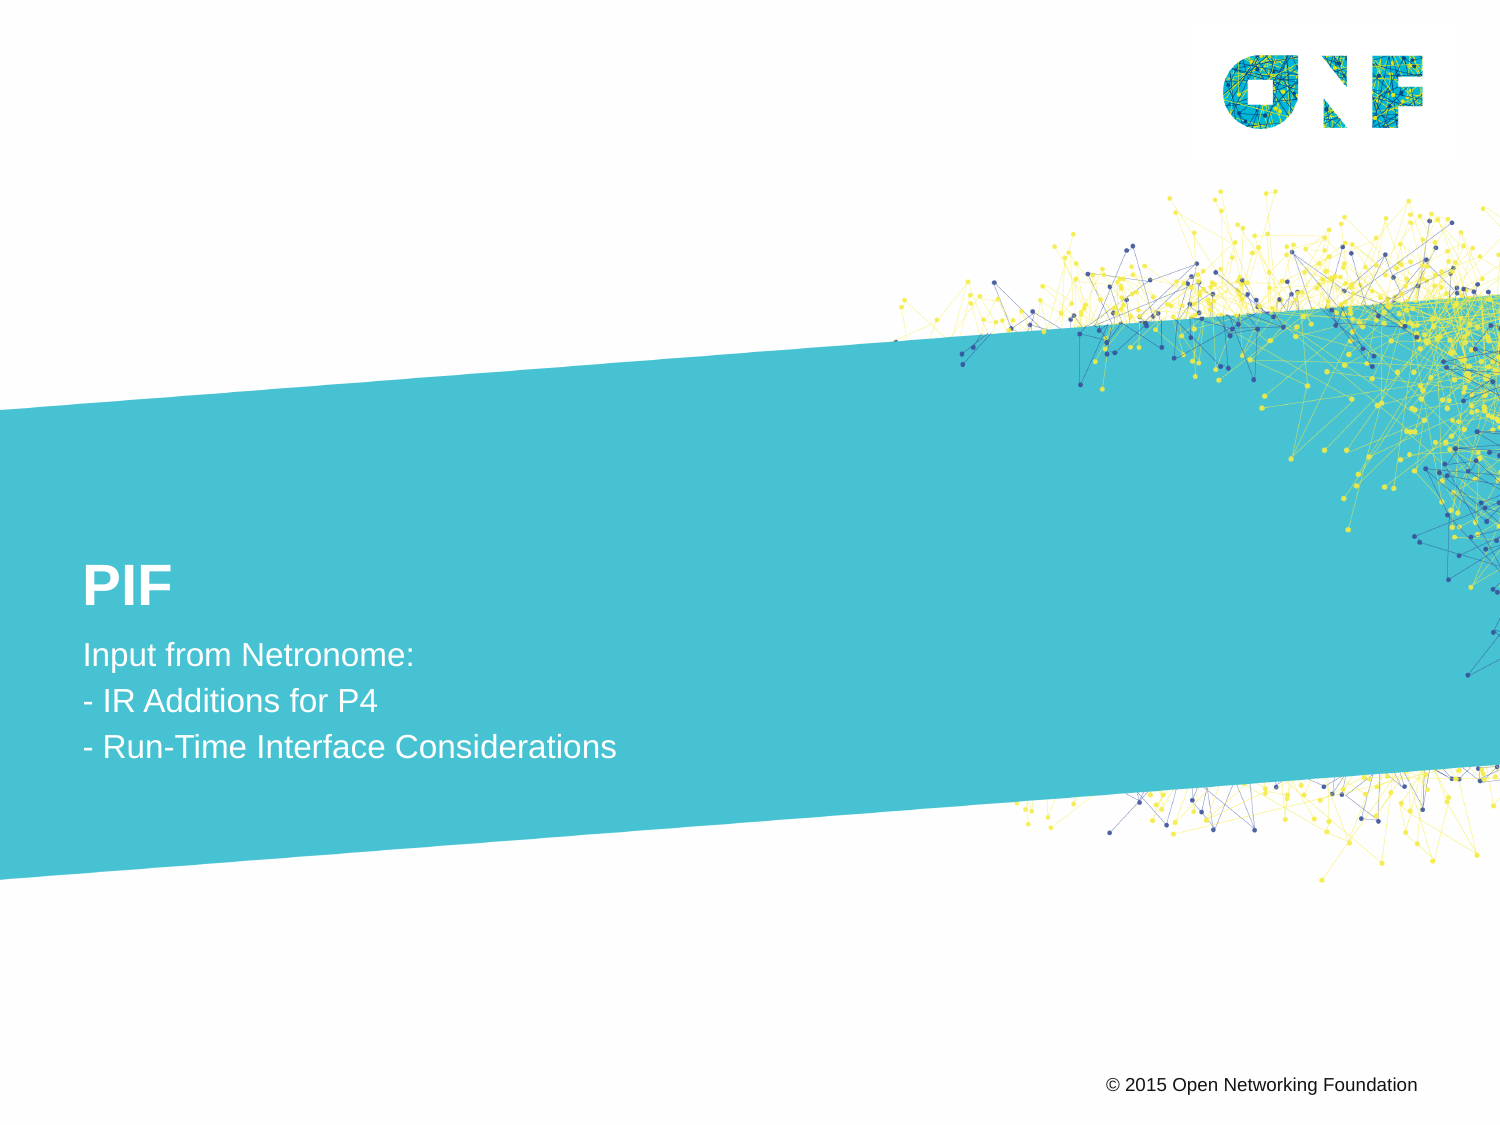

# PIF
Input from Netronome:
- IR Additions for P4
- Run-Time Interface Considerations